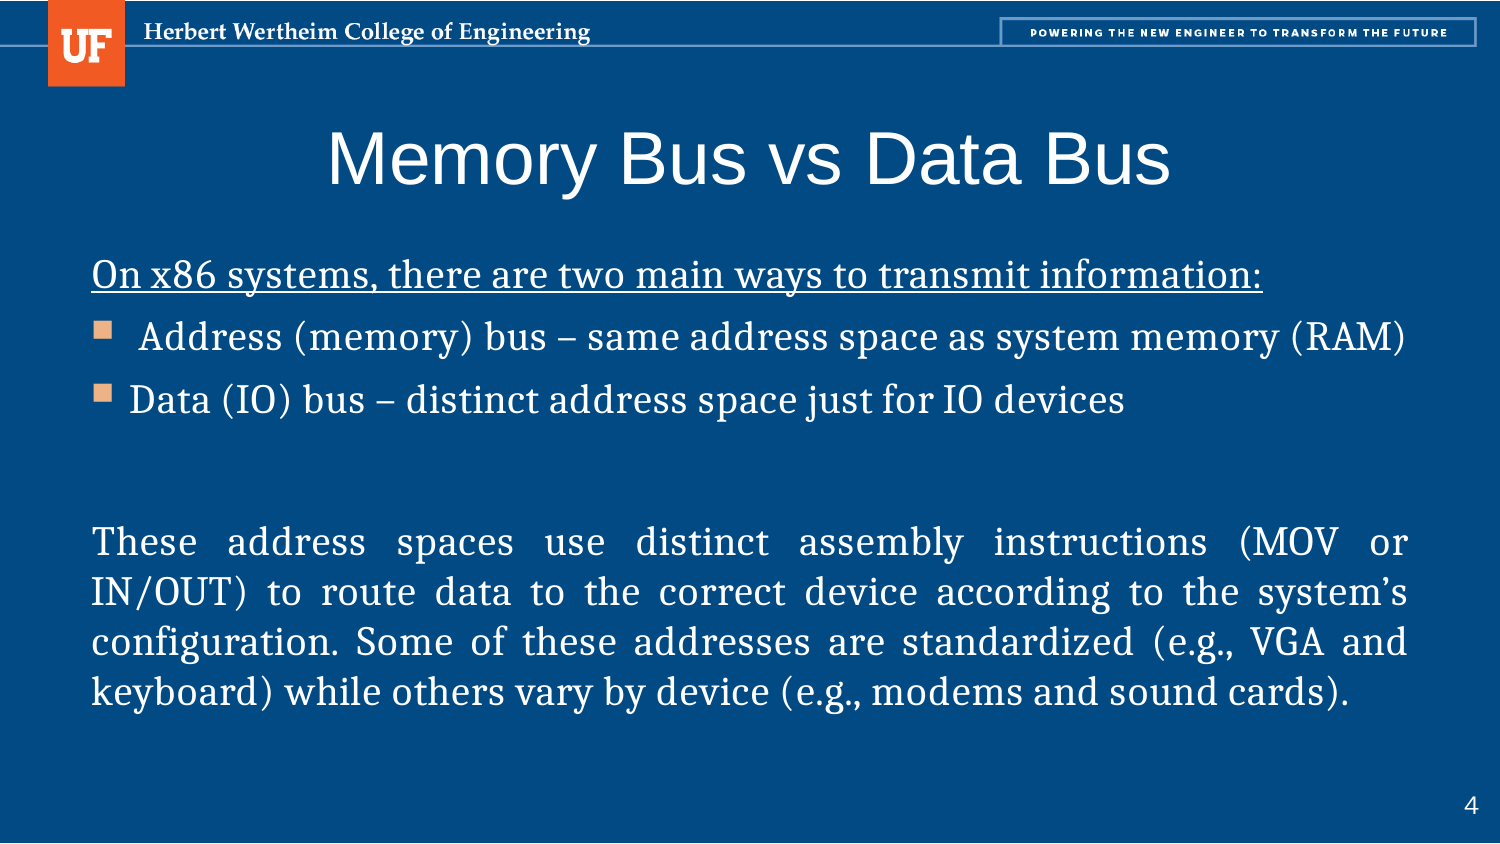

# Memory Bus vs Data Bus
On x86 systems, there are two main ways to transmit information:
 Address (memory) bus – same address space as system memory (RAM)
Data (IO) bus – distinct address space just for IO devices
These address spaces use distinct assembly instructions (MOV or IN/OUT) to route data to the correct device according to the system’s configuration. Some of these addresses are standardized (e.g., VGA and keyboard) while others vary by device (e.g., modems and sound cards).
4